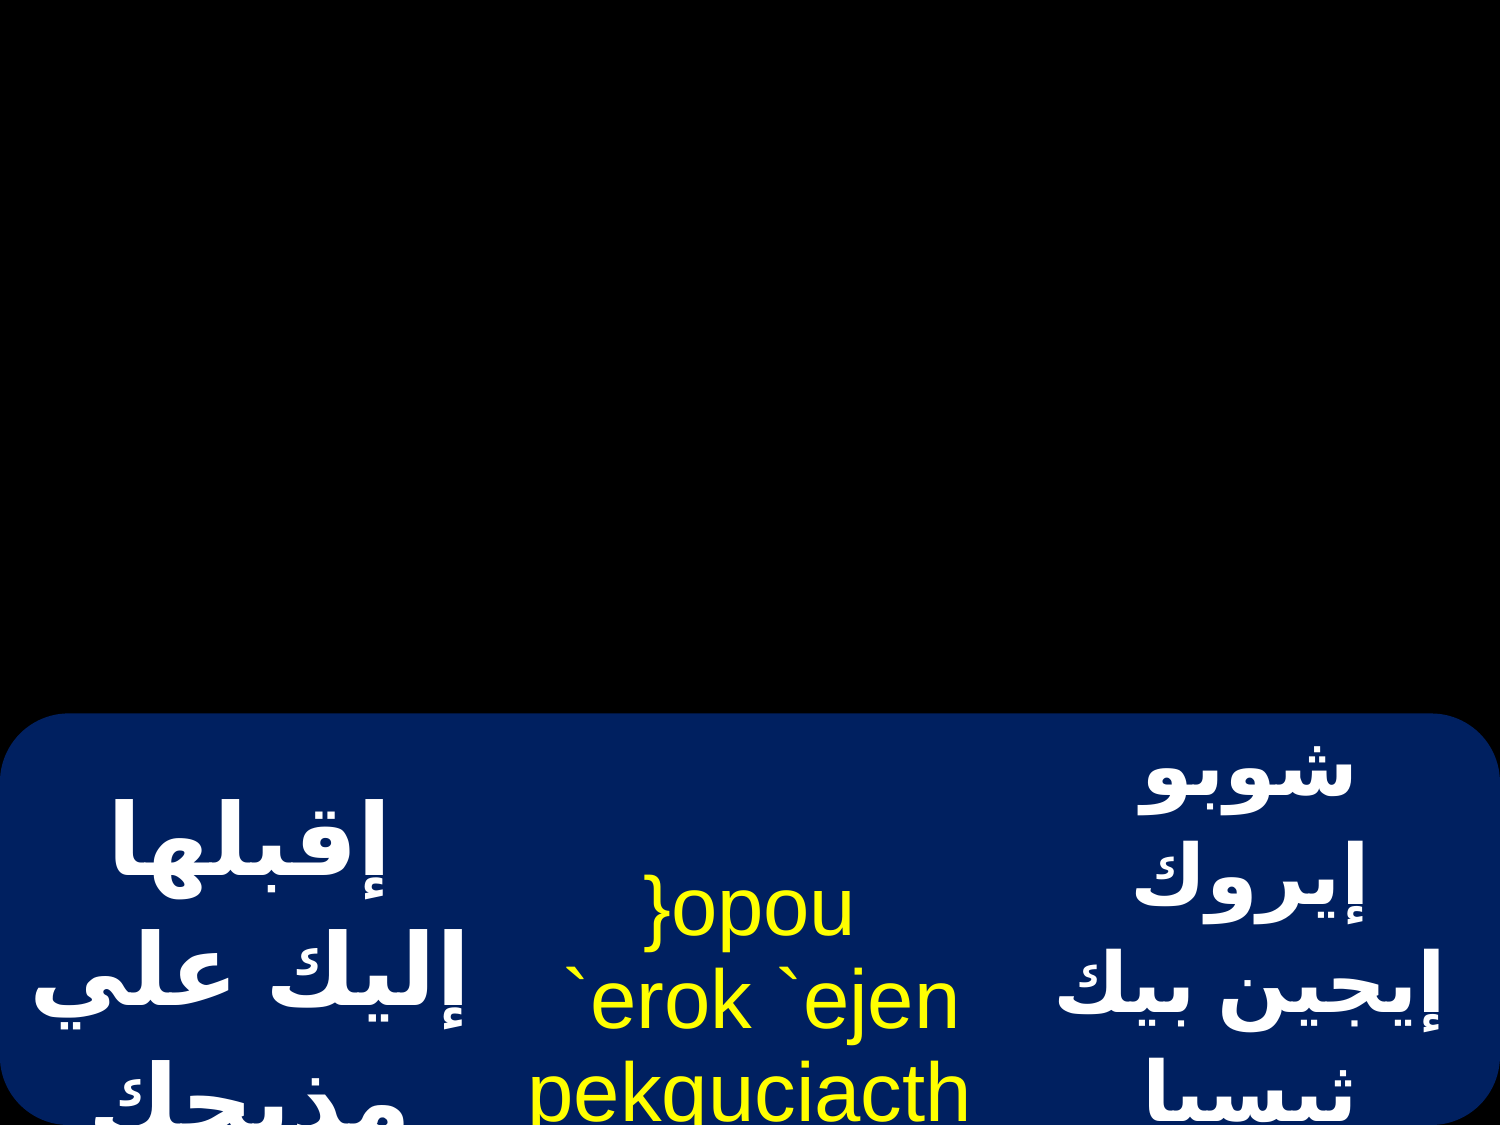

| إقبلها إليك علي مذبحك المقدس | }opou `erok `ejen pekquciacthrion `eqouab | شوبو إيروك إيجين بيك ثيسيا ستيريون إثؤواب |
| --- | --- | --- |